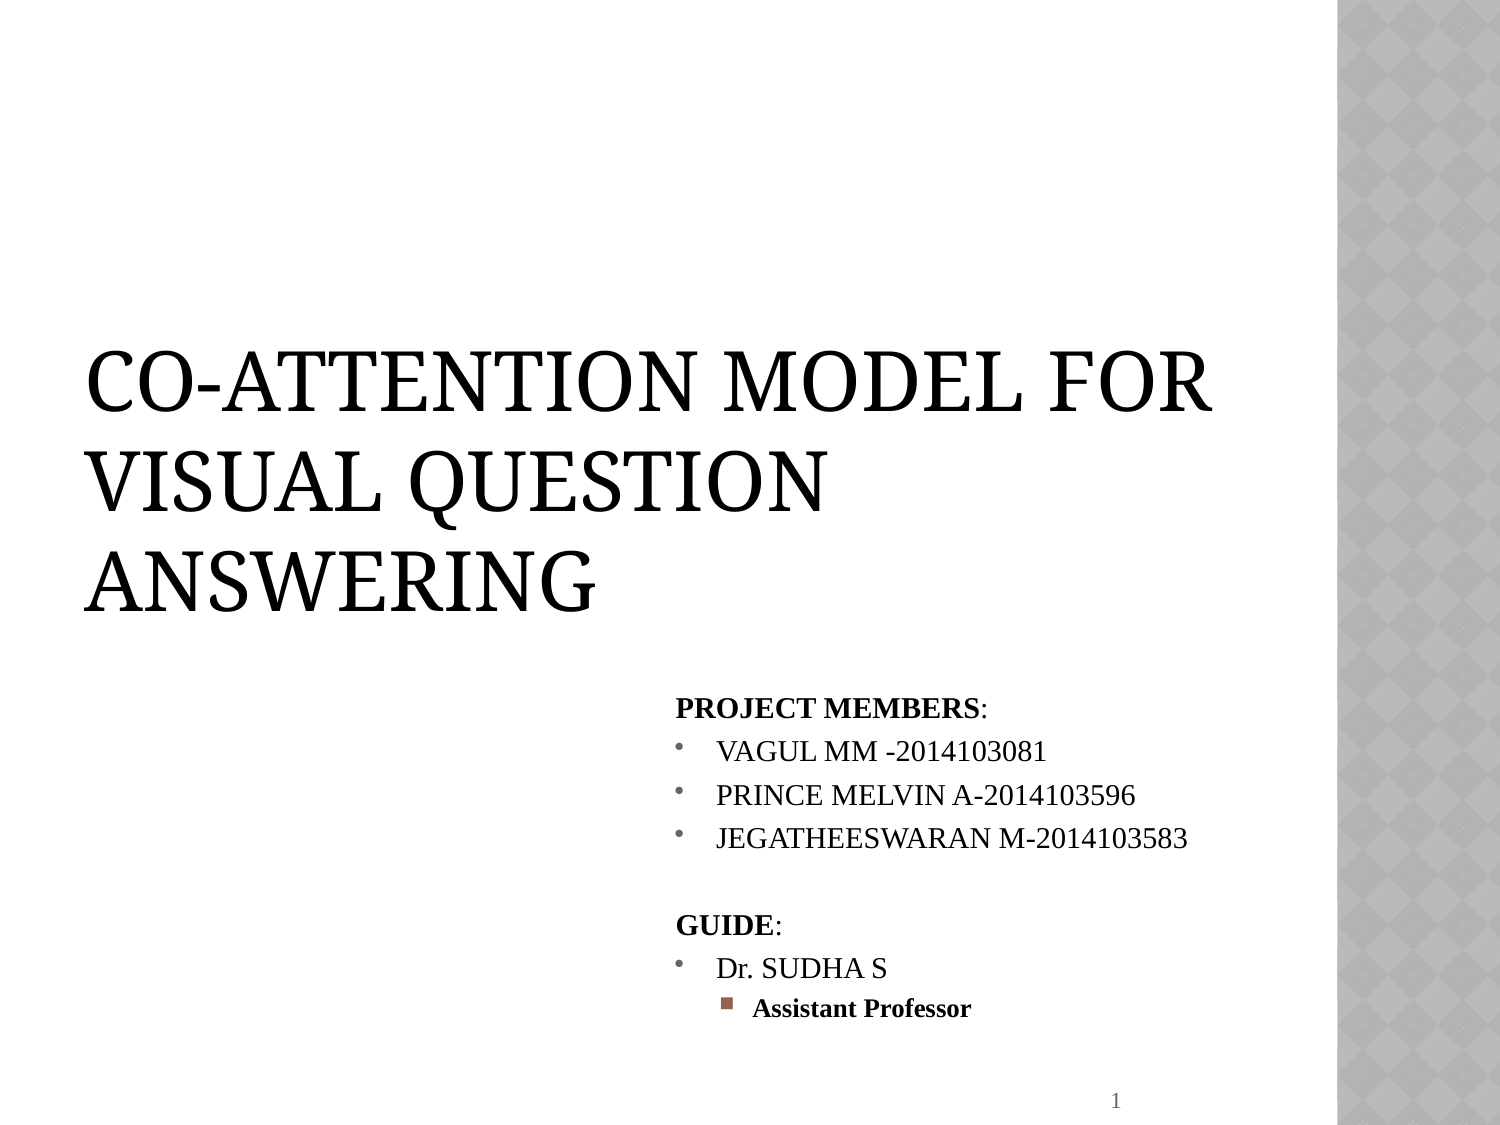

# CO-ATTENTION MODEL For visual question answering
PROJECT MEMBERS:
VAGUL MM -2014103081
PRINCE MELVIN A-2014103596
JEGATHEESWARAN M-2014103583

GUIDE:
Dr. SUDHA S
Assistant Professor
1